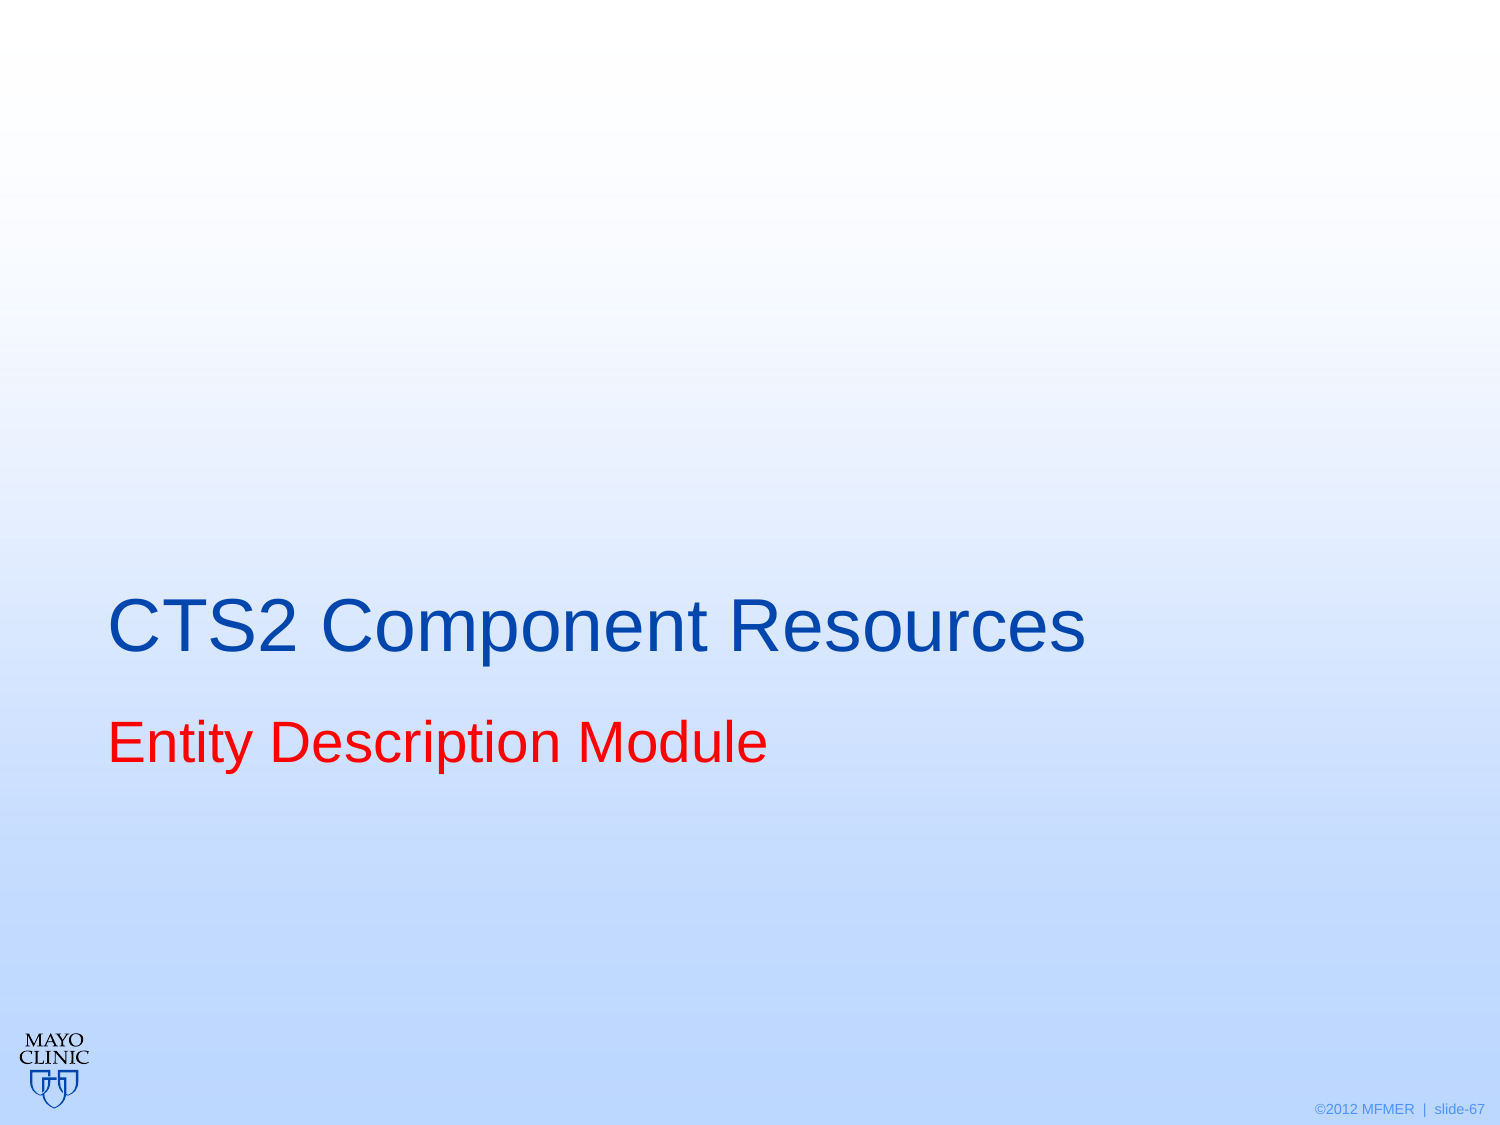

# CTS2 Component Resources
Entity Description Module